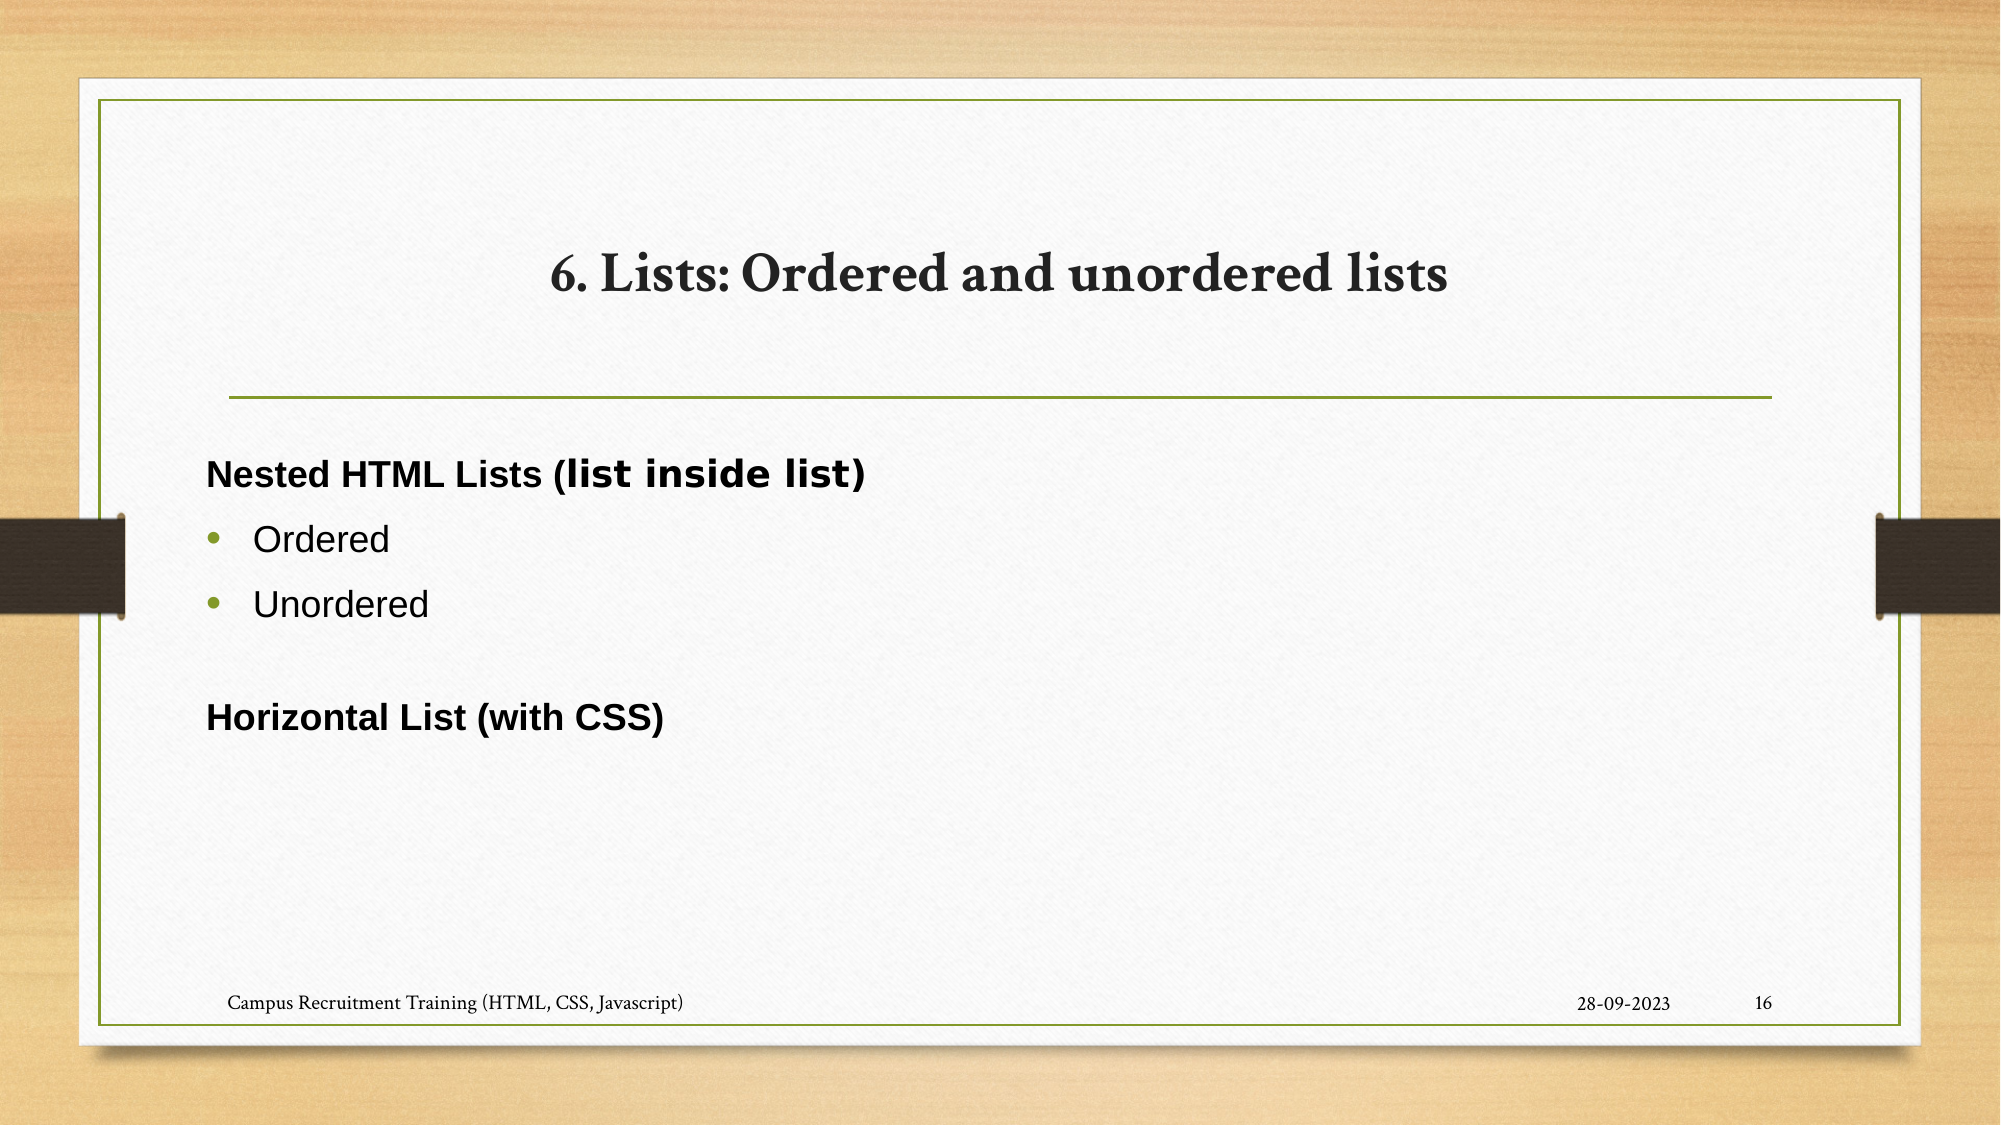

# 6. Lists: Ordered and unordered lists
Nested HTML Lists (list inside list)
Ordered
Unordered

Horizontal List (with CSS)
Campus Recruitment Training (HTML, CSS, Javascript)
28-09-2023
16